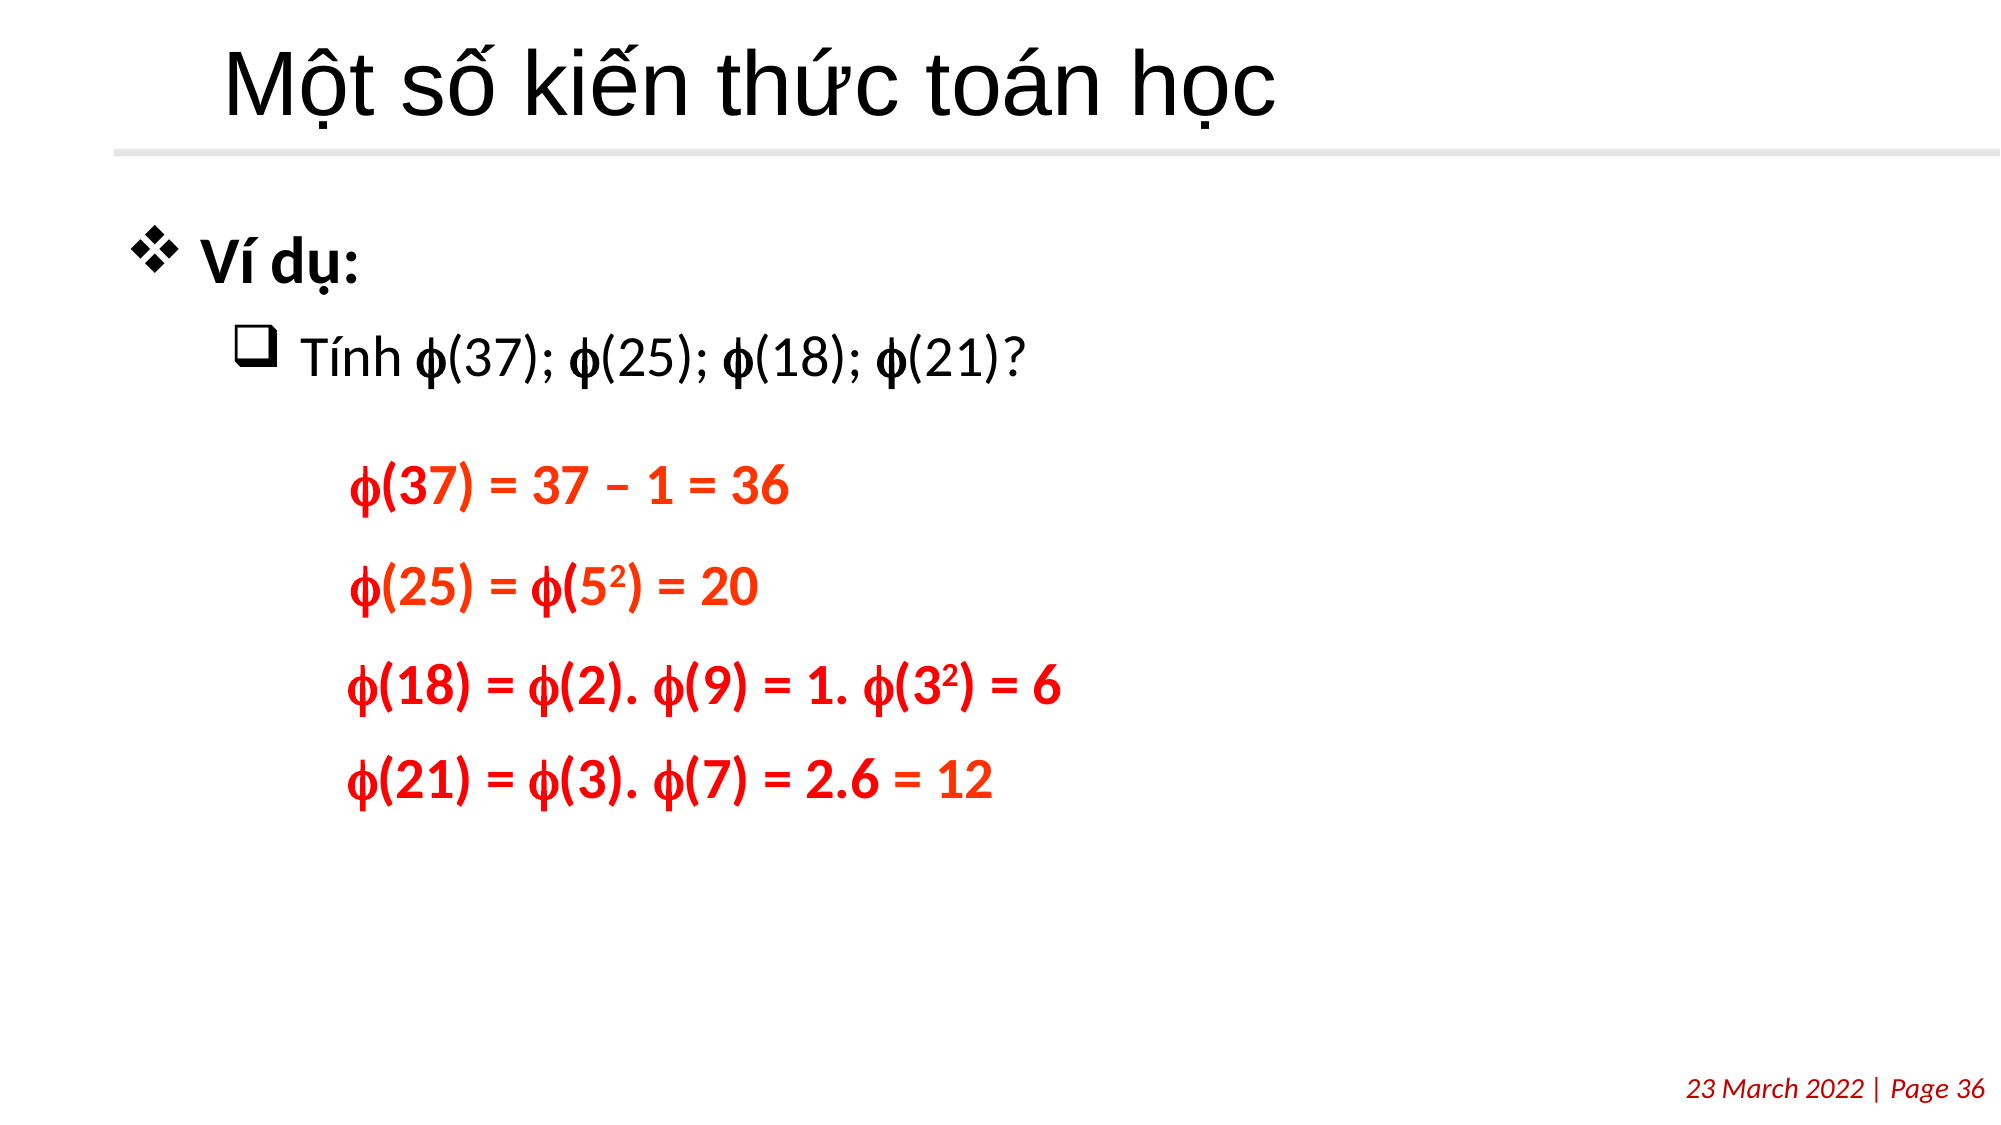

# Một số kiến thức toán học
Ví dụ:
Tính φ(37); φ(25); φ(18); φ(21)?

φ(37) = 37 – 1 = 36
φ(25) = φ(52) = 20
φ(18) = φ(2). φ(9) = 1. φ(32) = 6
φ(21) = φ(3). φ(7) = 2.6 = 12